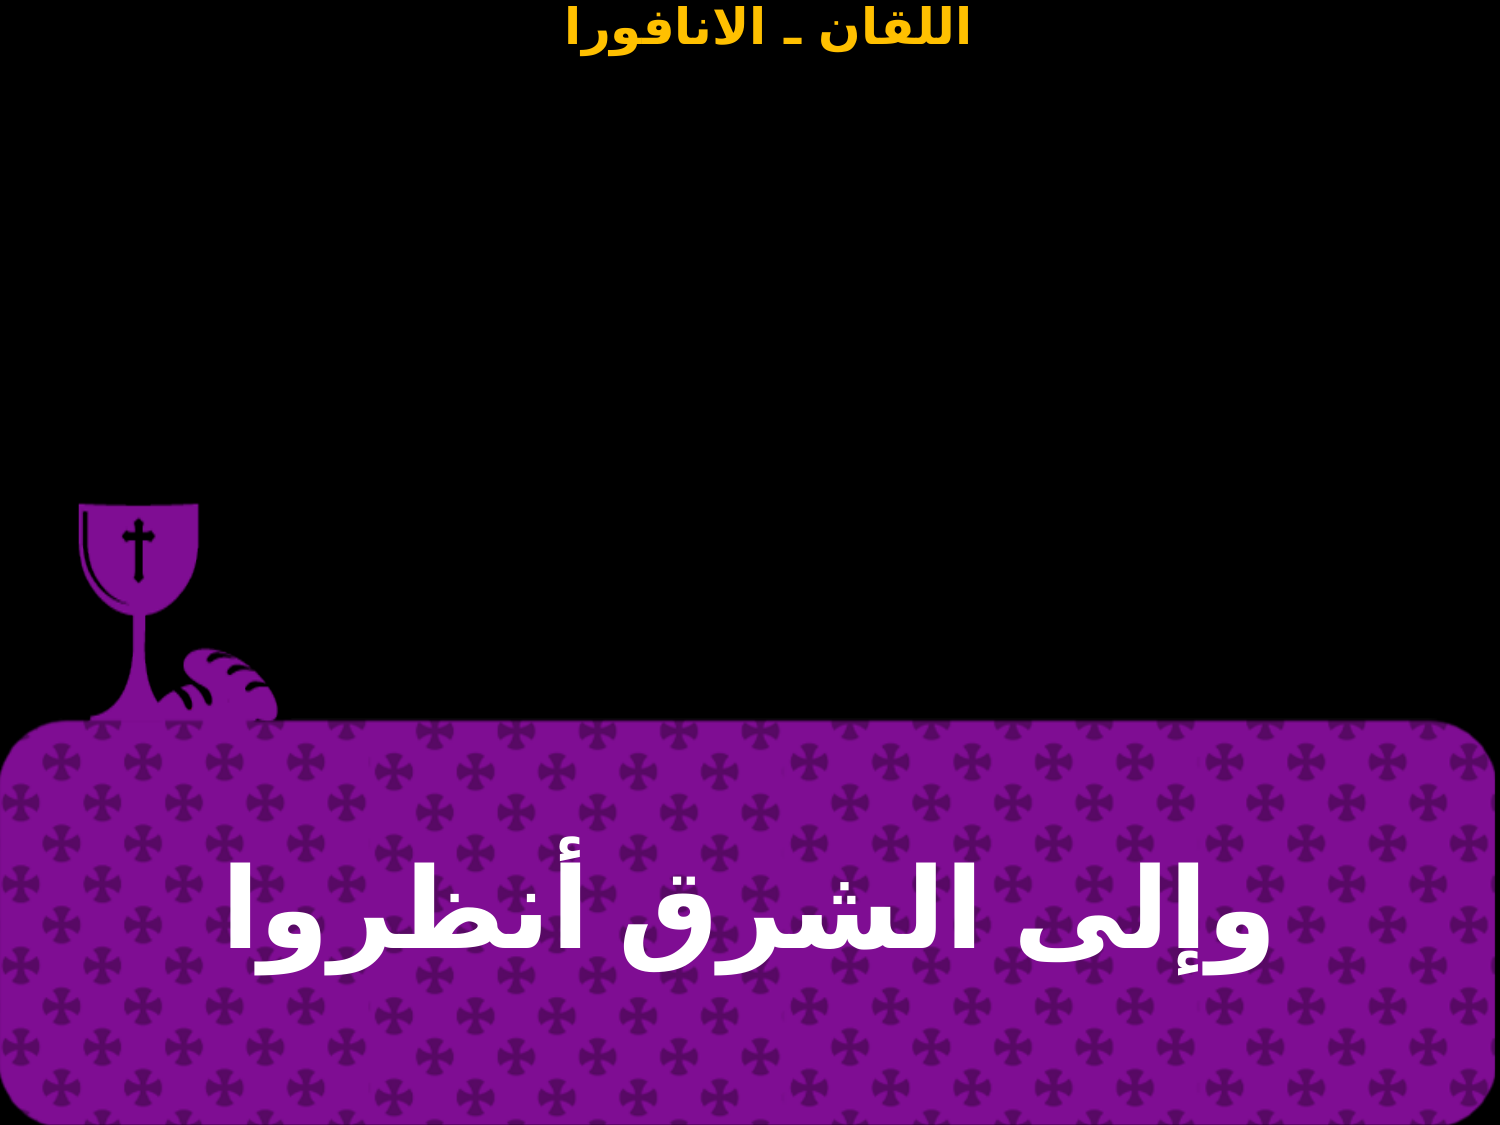

| وإلى الشرق أنظروا |
| --- |